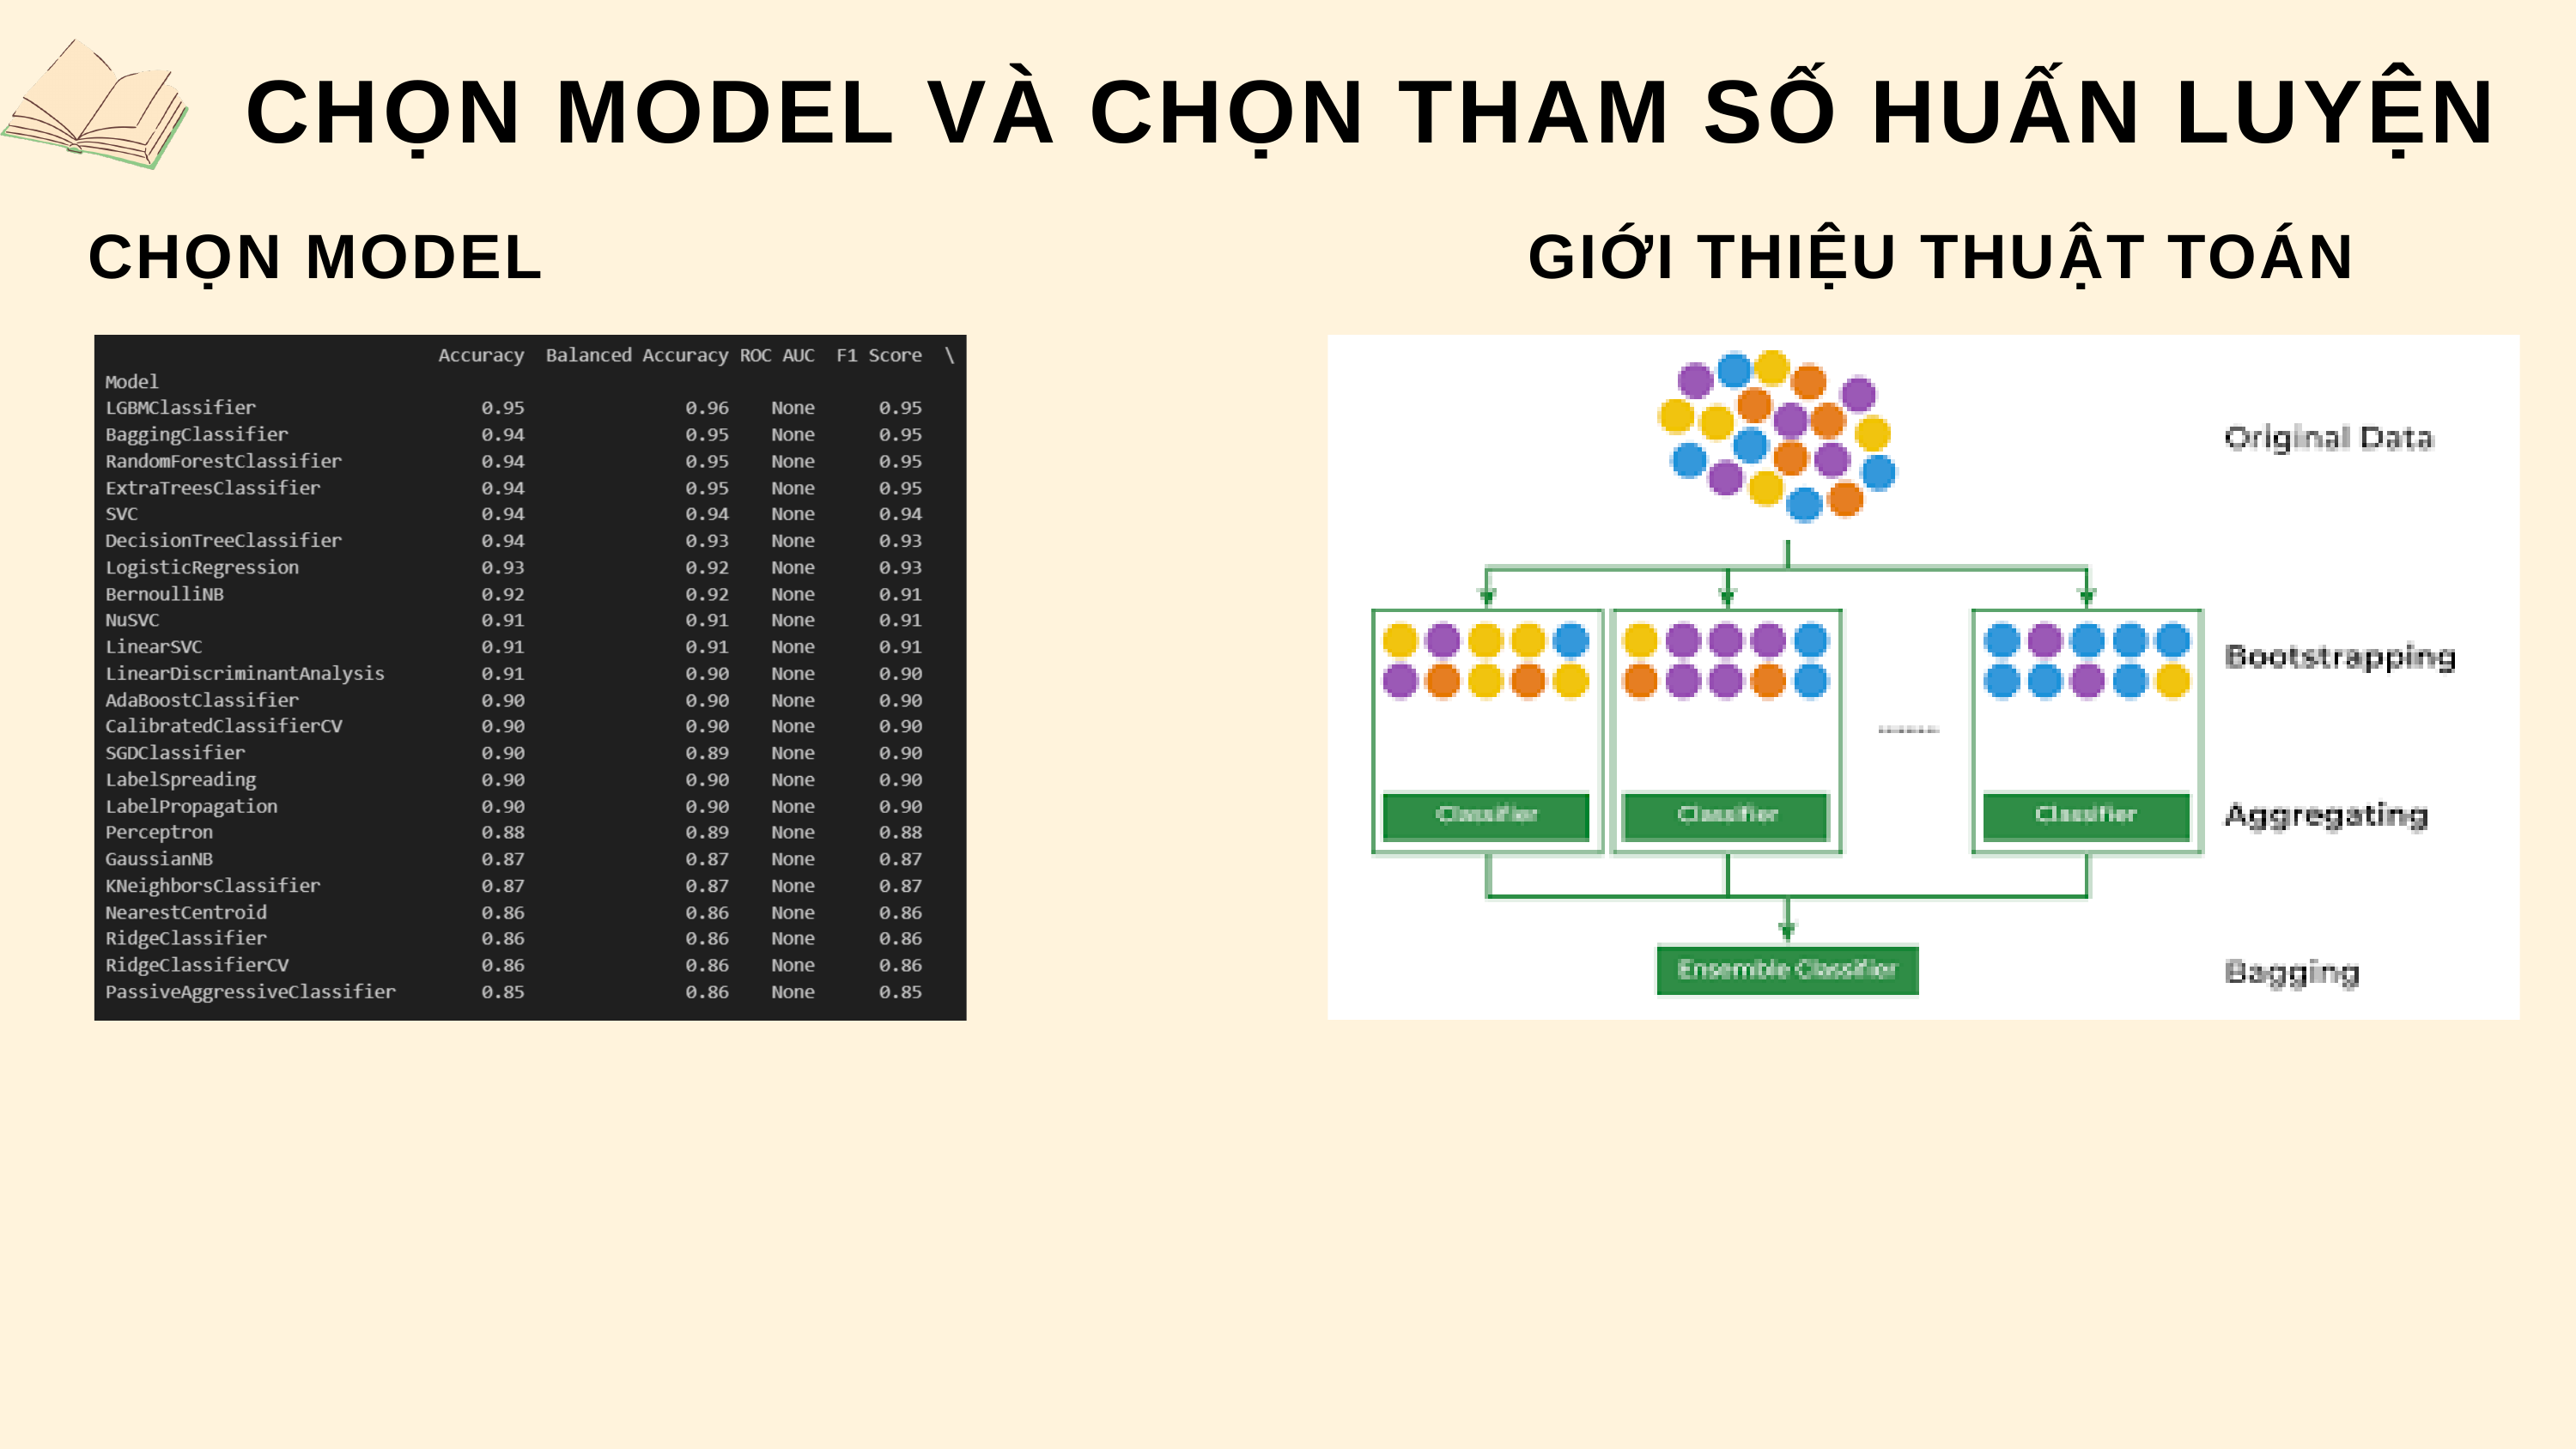

CHỌN MODEL VÀ CHỌN THAM SỐ HUẤN LUYỆN

CHỌN MODEL
GIỚI THIỆU THUẬT TOÁN